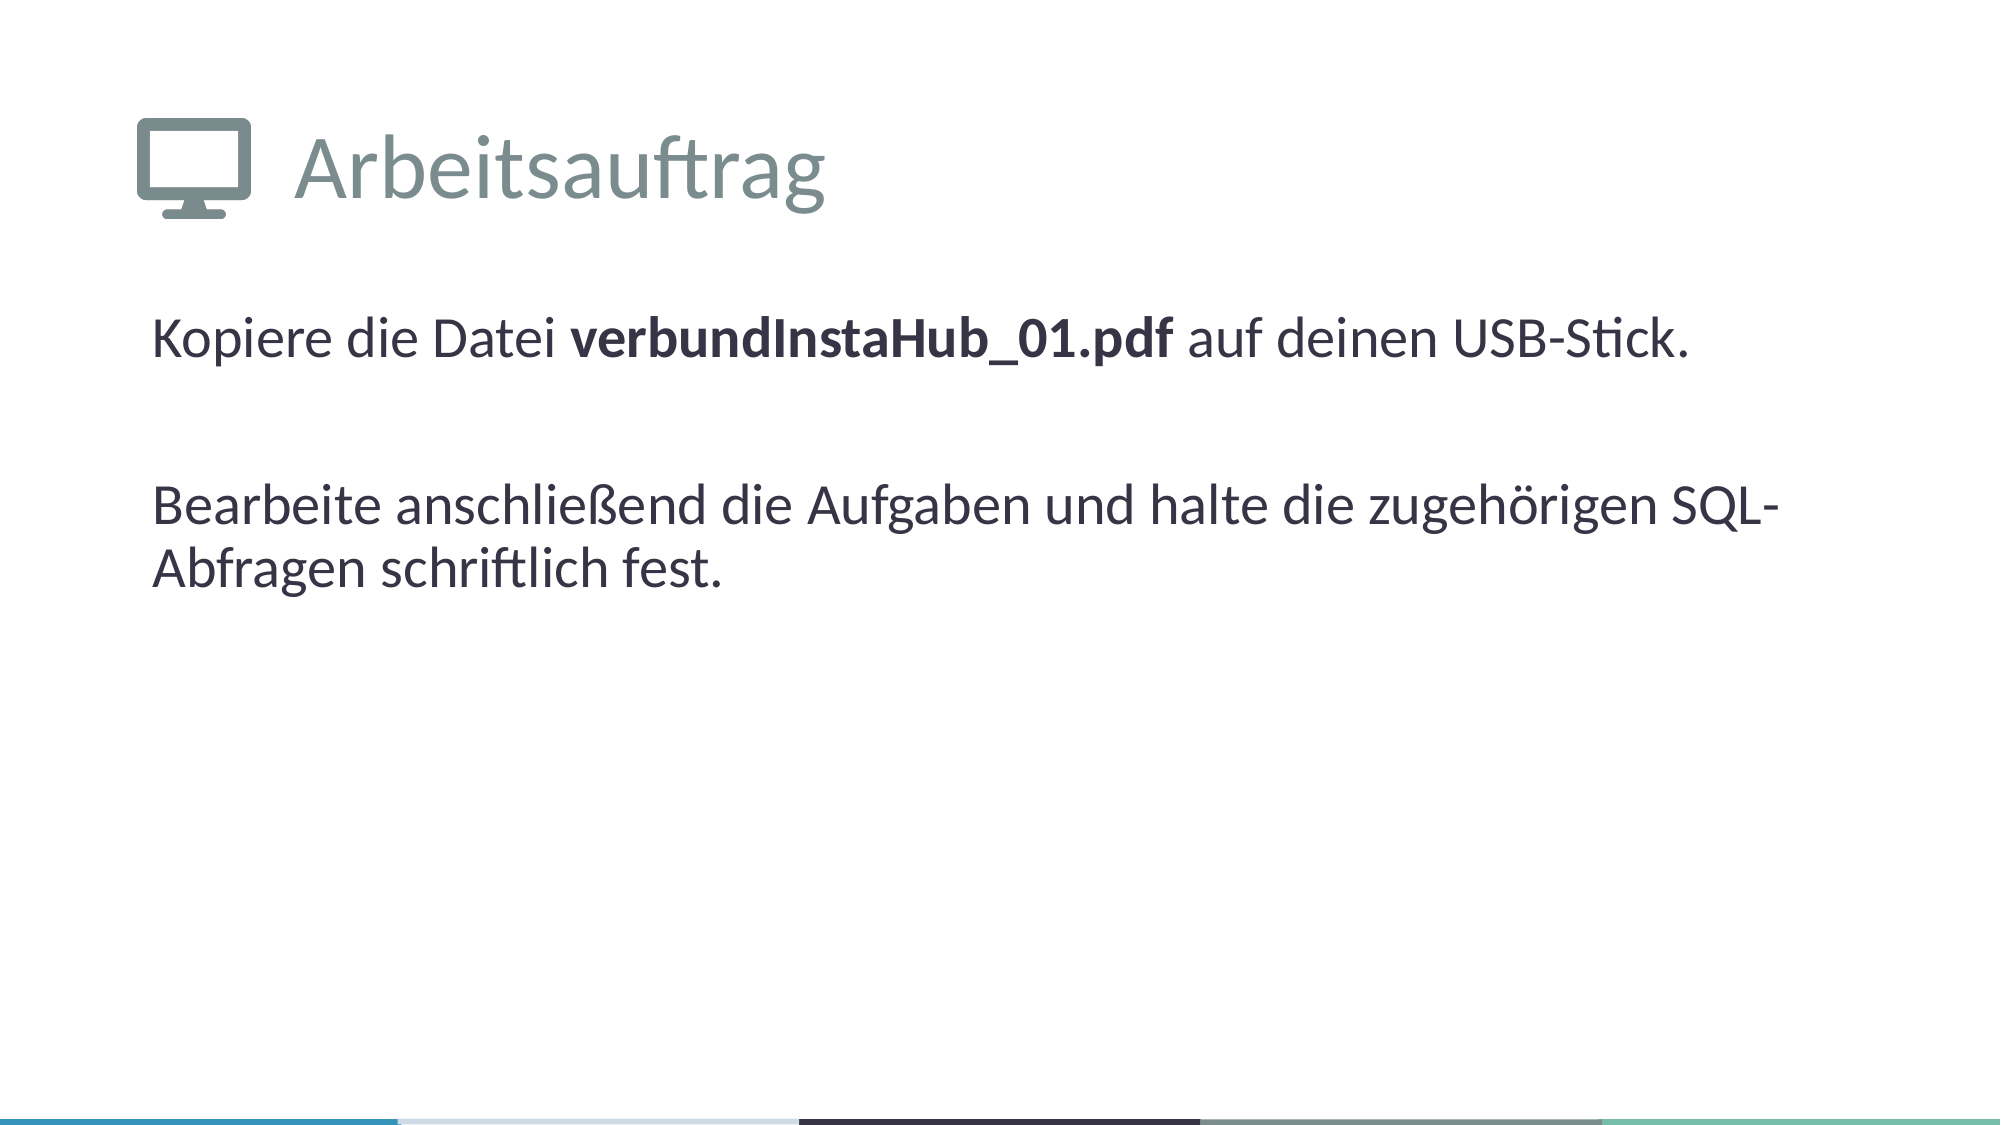

# Arbeitsauftrag
Kopiere die Datei verbundInstaHub_01.pdf auf deinen USB-Stick.

Bearbeite anschließend die Aufgaben und halte die zugehörigen SQL-Abfragen schriftlich fest.